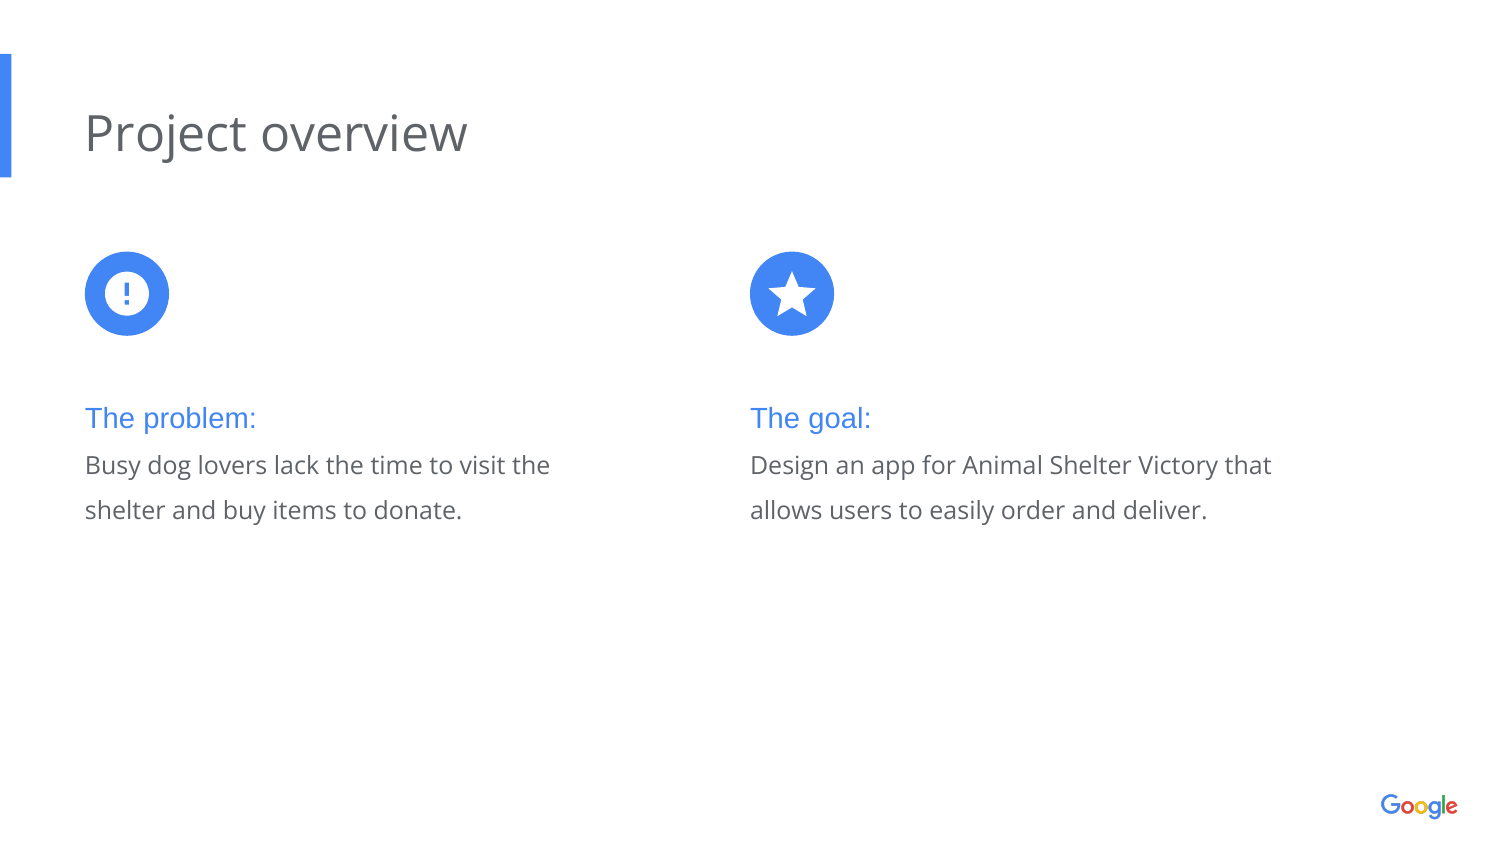

Project overview

The problem:
Busy dog lovers lack the time to visit the shelter and buy items to donate.

The goal:
Design an app for Animal Shelter Victory that allows users to easily order and deliver.